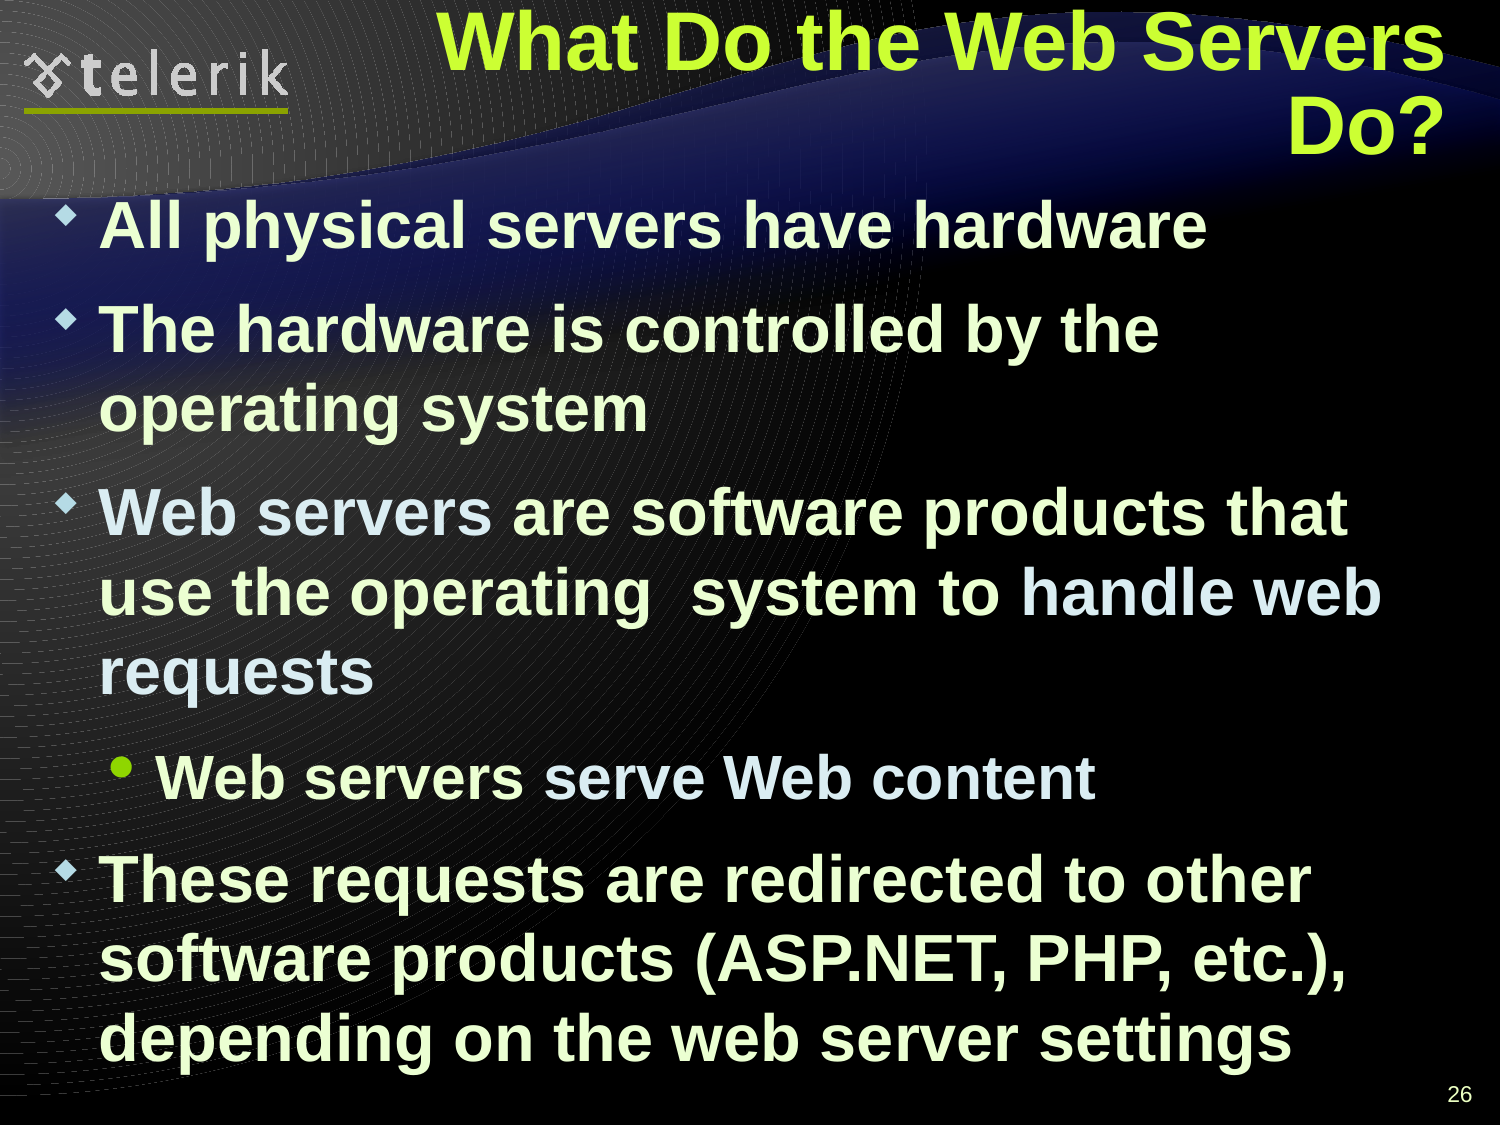

# What Do the Web Servers Do?
All physical servers have hardware
The hardware is controlled by the operating system
Web servers are software products that use the operating  system to handle web requests
Web servers serve Web content
These requests are redirected to other software products (ASP.NET, PHP, etc.), depending on the web server settings

26